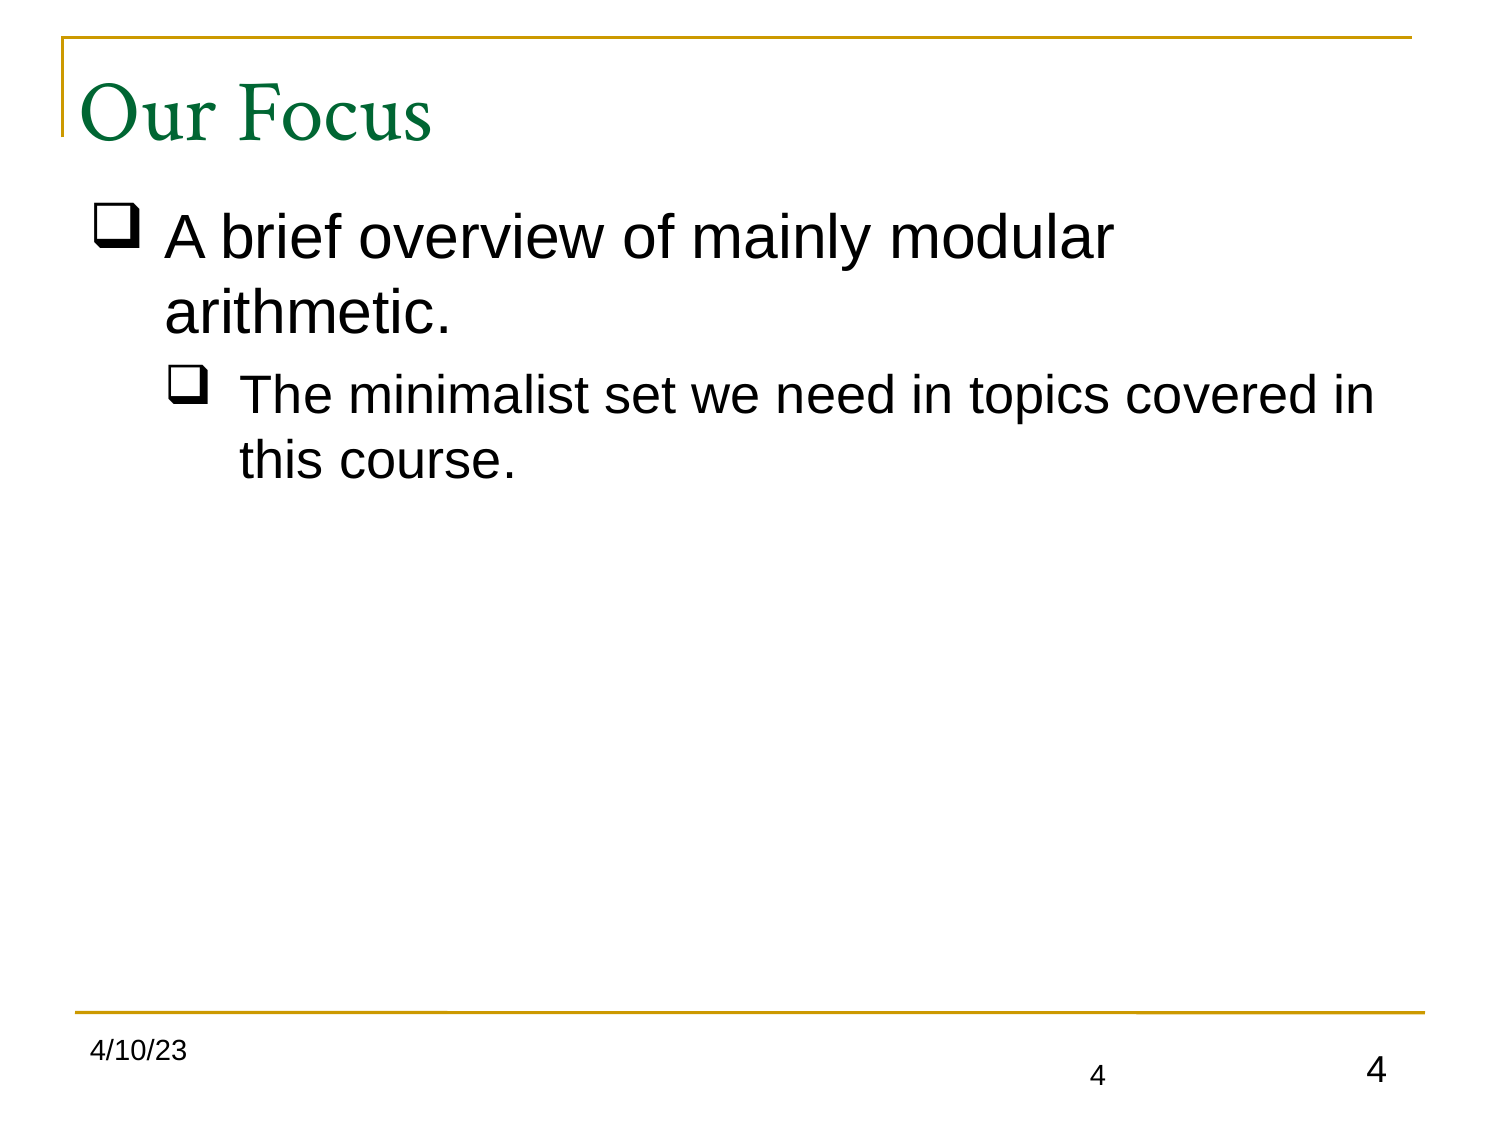

# Our Focus
A brief overview of mainly modular arithmetic.
The minimalist set we need in topics covered in this course.
4
4/10/23
4